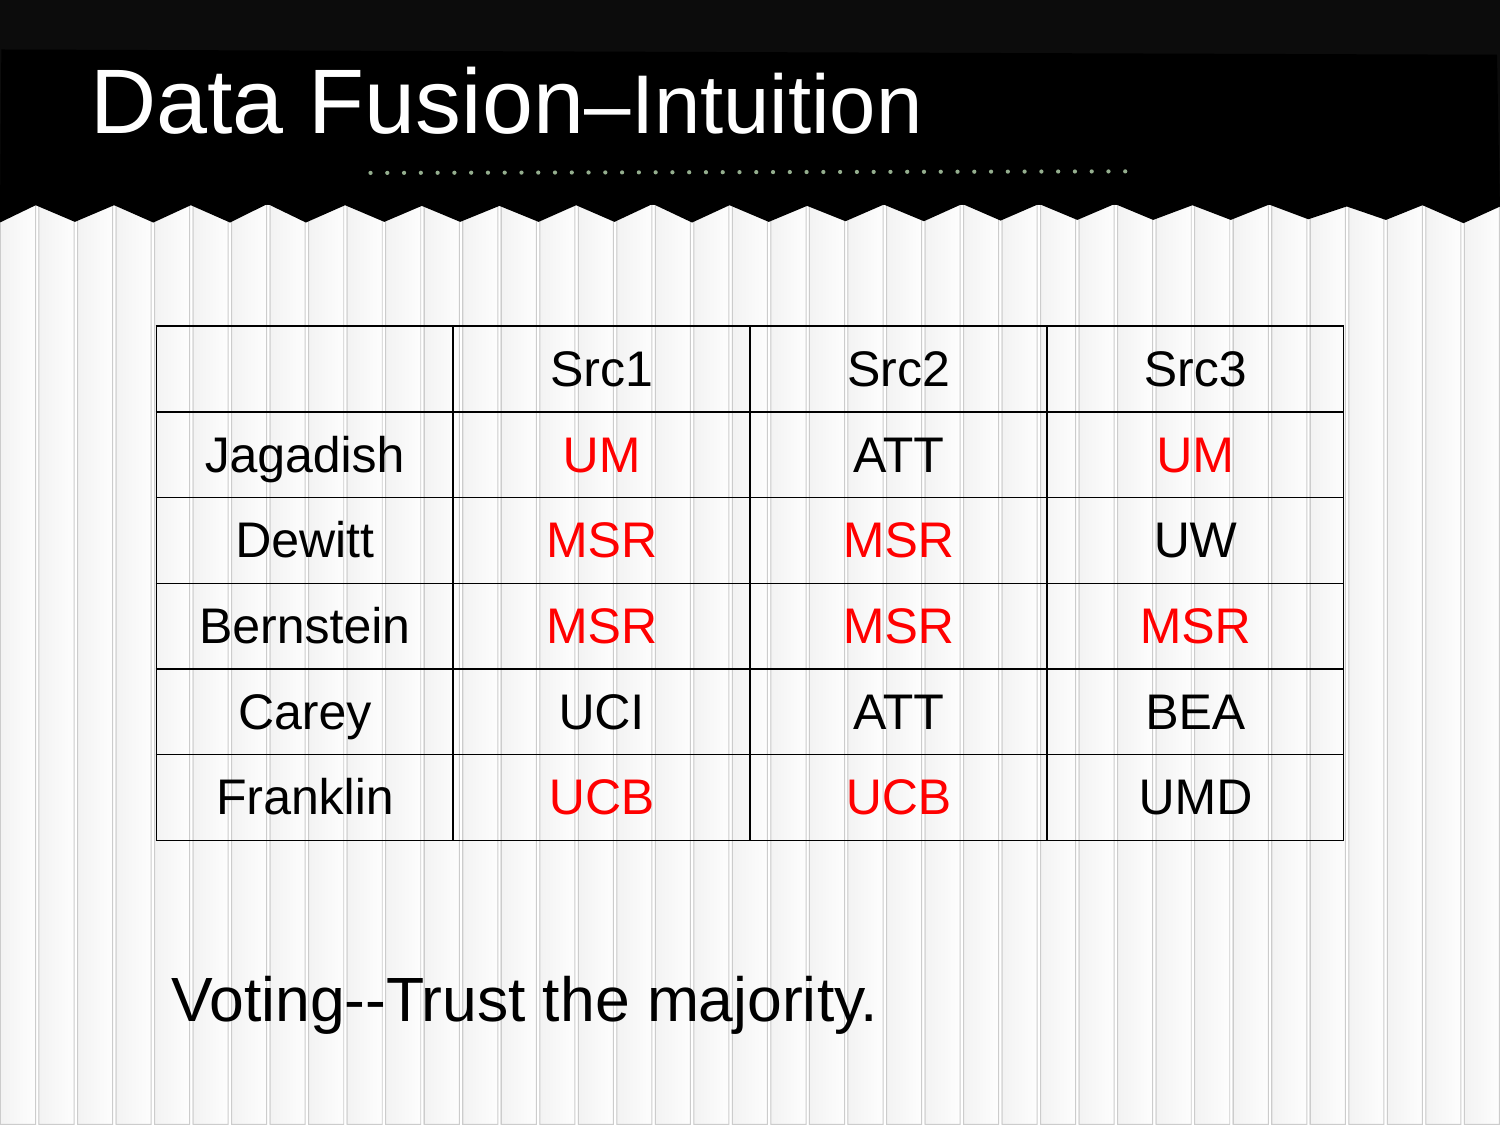

# Data Fusion–Intuition
|  | Src1 | Src2 | Src3 |
| --- | --- | --- | --- |
| Jagadish | UM | ATT | UM |
| Dewitt | MSR | MSR | UW |
| Bernstein | MSR | MSR | MSR |
| Carey | UCI | ATT | BEA |
| Franklin | UCB | UCB | UMD |
Voting--Trust the majority.